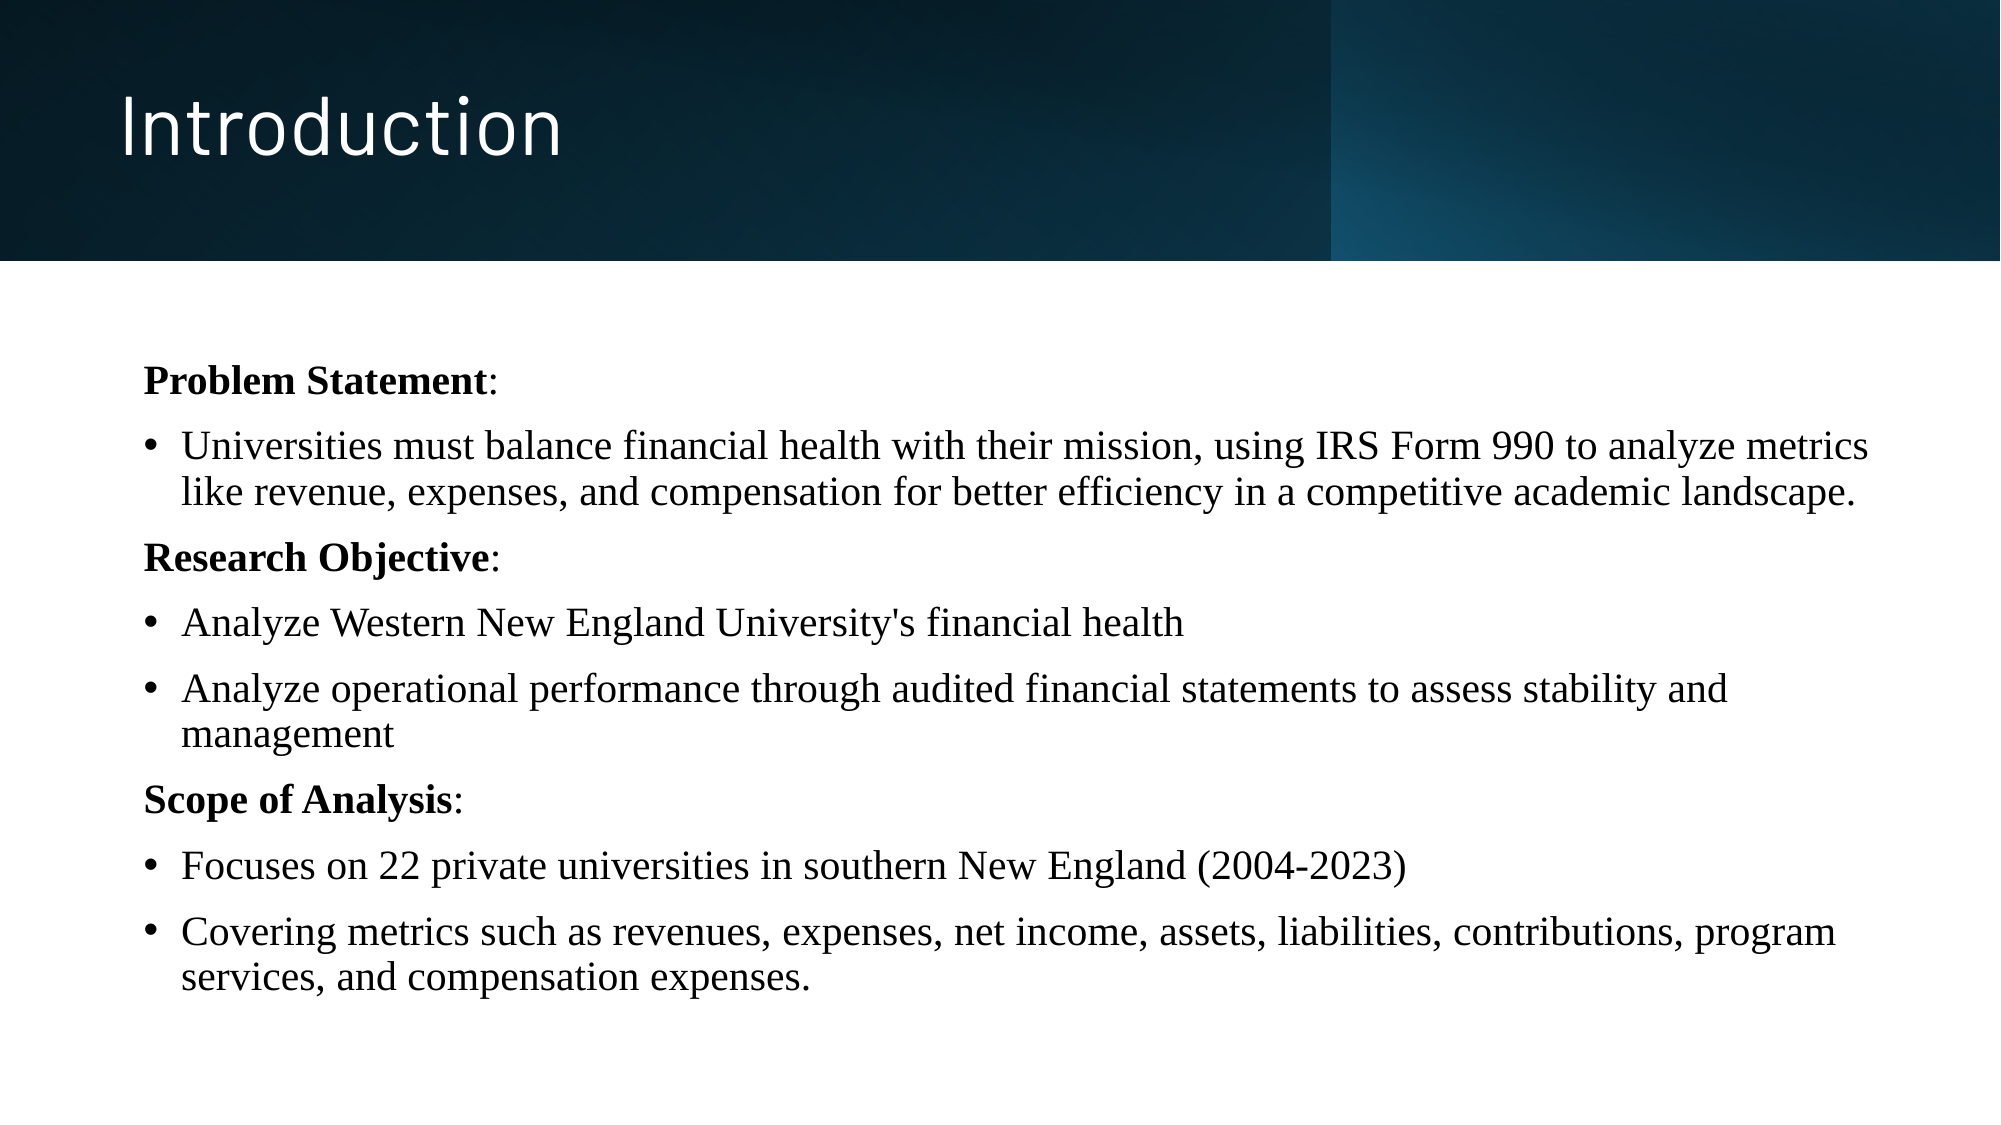

# Introduction
Problem Statement:
Universities must balance financial health with their mission, using IRS Form 990 to analyze metrics like revenue, expenses, and compensation for better efficiency in a competitive academic landscape.
Research Objective:
Analyze Western New England University's financial health
Analyze operational performance through audited financial statements to assess stability and management
Scope of Analysis:
Focuses on 22 private universities in southern New England (2004-2023)
Covering metrics such as revenues, expenses, net income, assets, liabilities, contributions, program services, and compensation expenses.